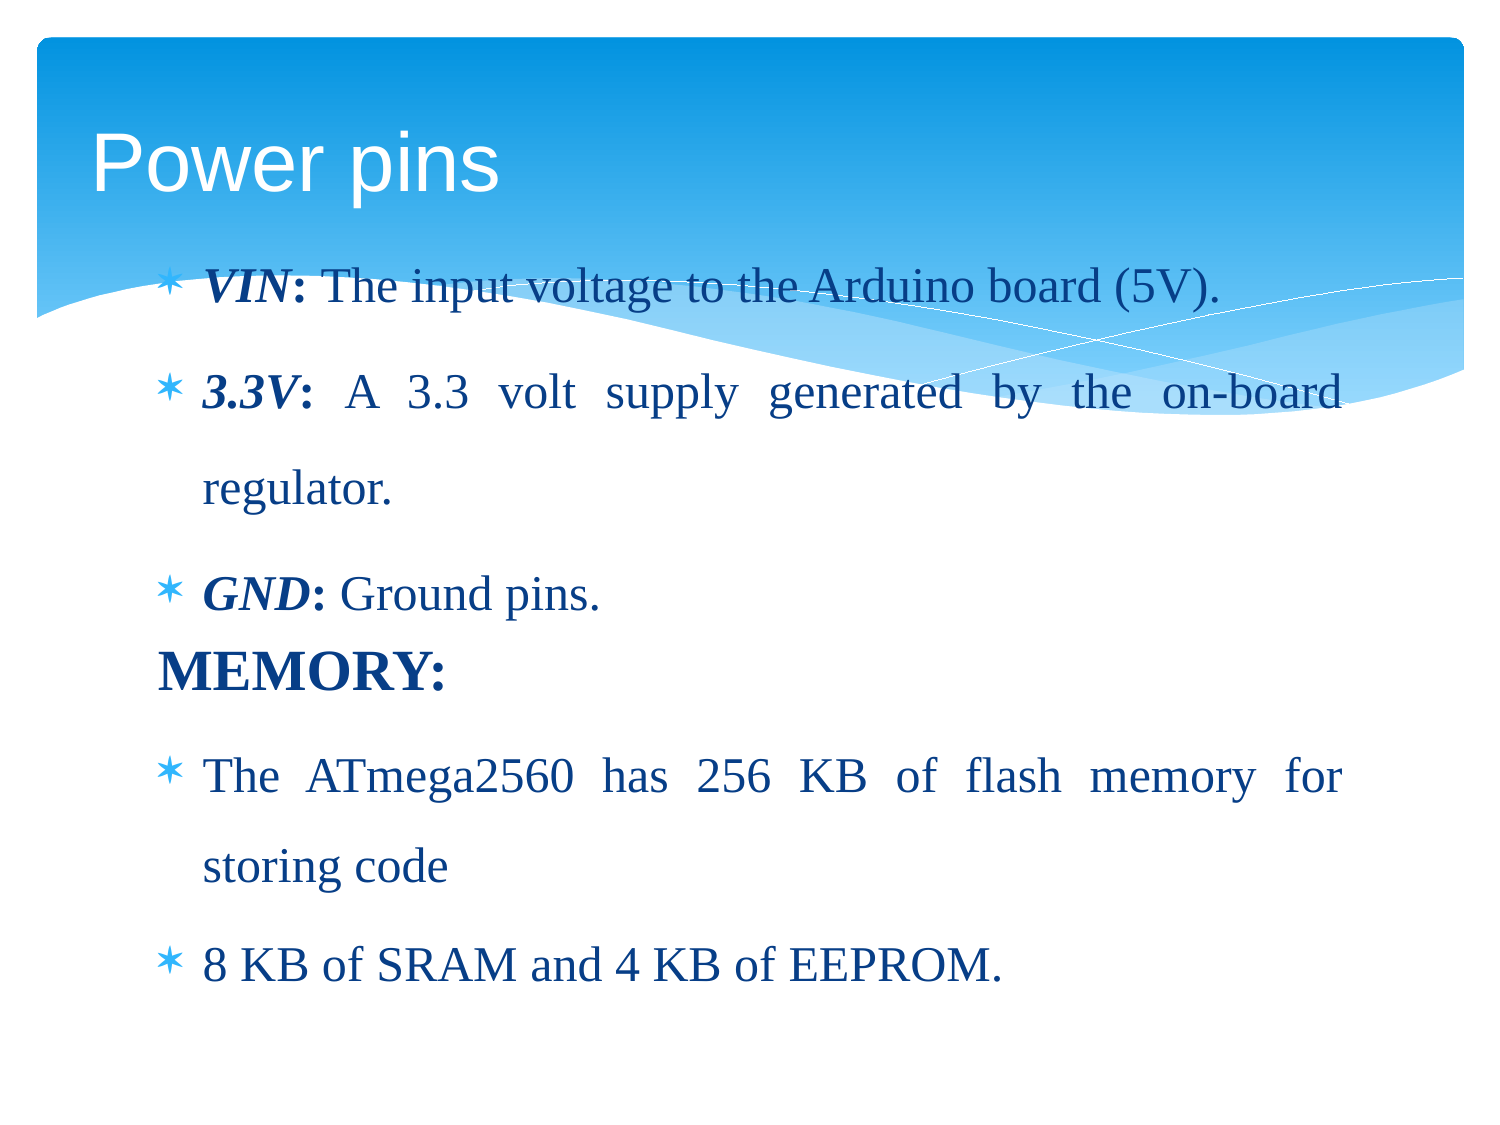

# Power pins

VIN: The input voltage to the Arduino board (5V).
3.3V: A 3.3 volt supply generated by the on-board regulator.
GND: Ground pins.
MEMORY:
The ATmega2560 has 256 KB of flash memory for storing code
8 KB of SRAM and 4 KB of EEPROM.